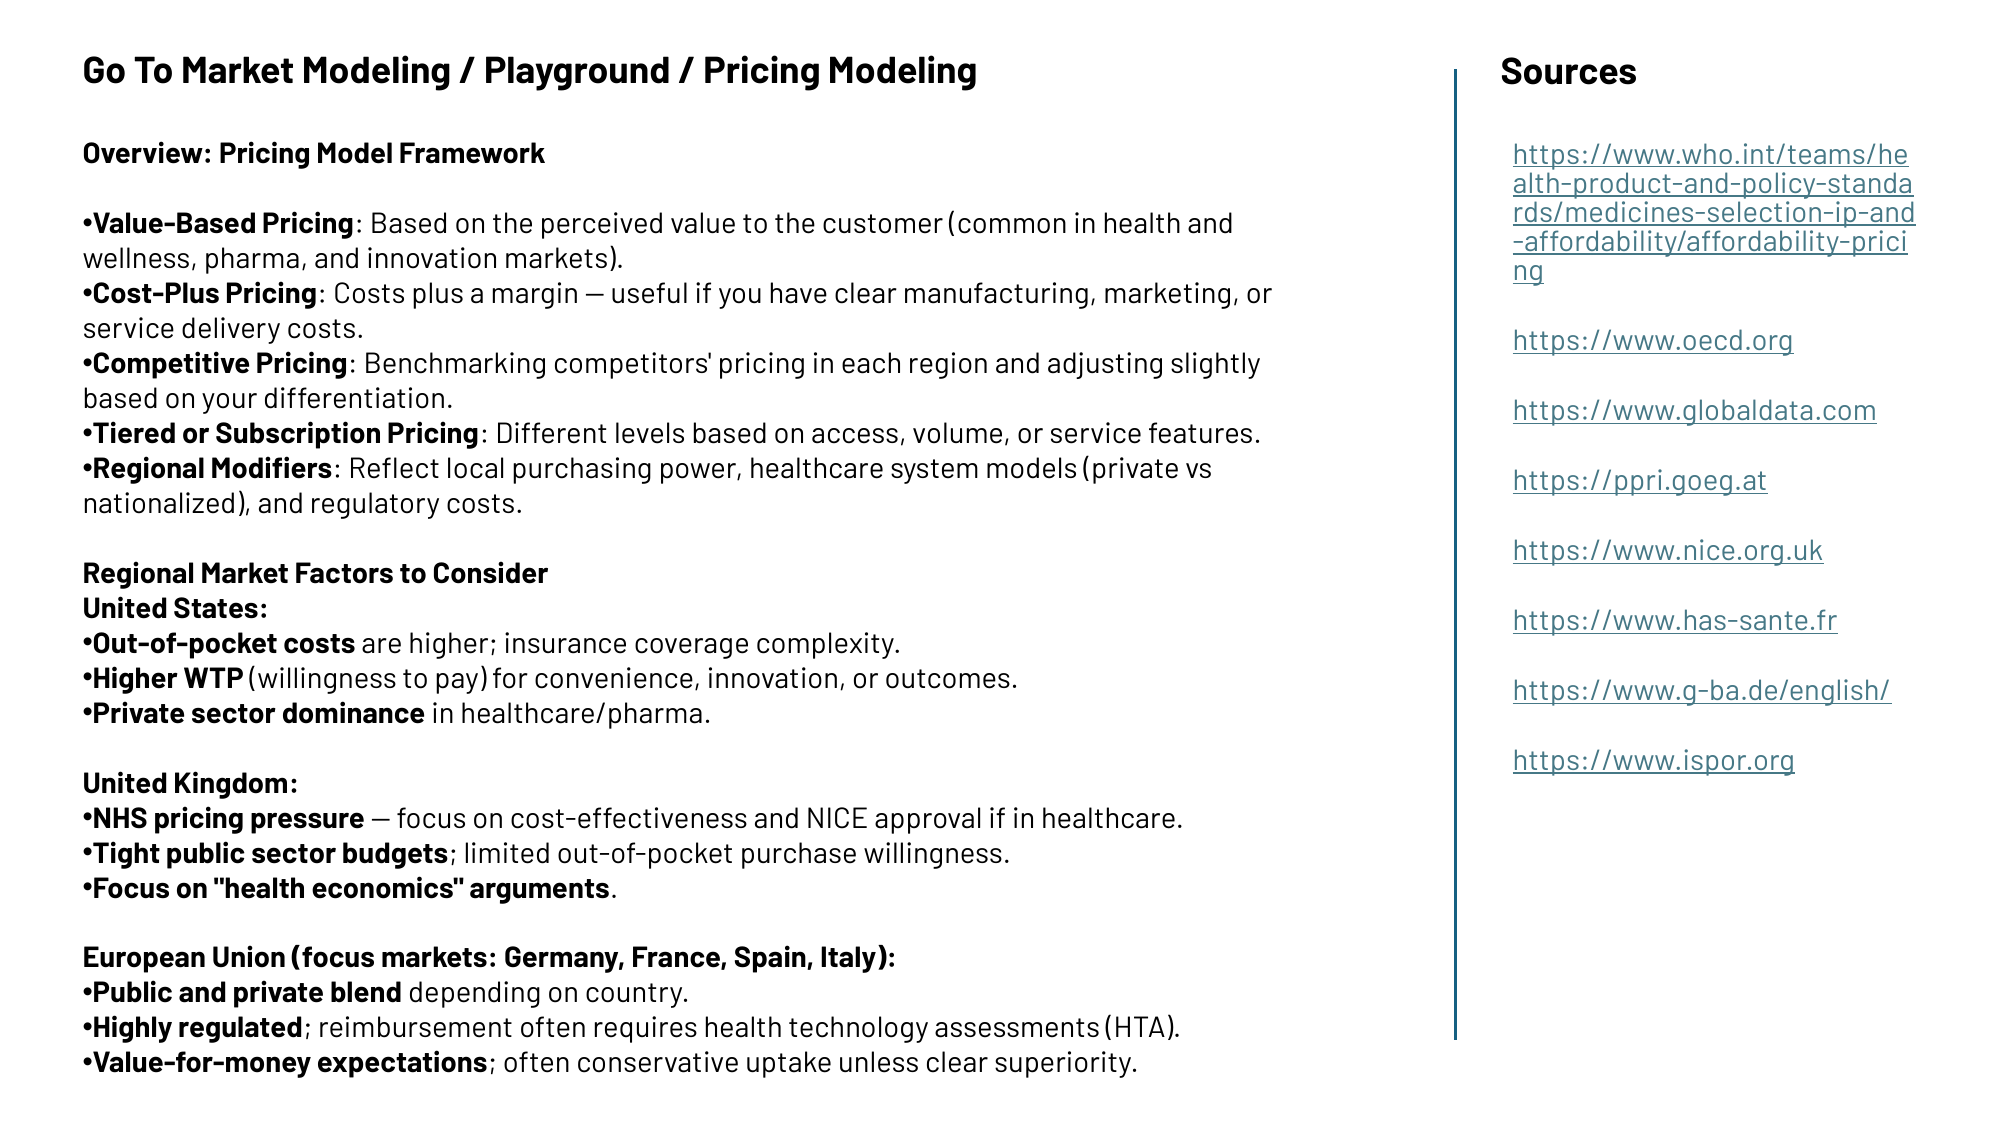

Go To Market Modeling / Playground / Pricing Modeling
Sources
Overview: Pricing Model Framework

Value-Based Pricing: Based on the perceived value to the customer (common in health and wellness, pharma, and innovation markets).
Cost-Plus Pricing: Costs plus a margin — useful if you have clear manufacturing, marketing, or service delivery costs.
Competitive Pricing: Benchmarking competitors' pricing in each region and adjusting slightly based on your differentiation.
Tiered or Subscription Pricing: Different levels based on access, volume, or service features.
Regional Modifiers: Reflect local purchasing power, healthcare system models (private vs nationalized), and regulatory costs.

Regional Market Factors to Consider
United States:
Out-of-pocket costs are higher; insurance coverage complexity.
Higher WTP (willingness to pay) for convenience, innovation, or outcomes.
Private sector dominance in healthcare/pharma.

United Kingdom:
NHS pricing pressure — focus on cost-effectiveness and NICE approval if in healthcare.
Tight public sector budgets; limited out-of-pocket purchase willingness.
Focus on "health economics" arguments.

European Union (focus markets: Germany, France, Spain, Italy):
Public and private blend depending on country.
Highly regulated; reimbursement often requires health technology assessments (HTA).
Value-for-money expectations; often conservative uptake unless clear superiority.
https://www.who.int/teams/health-product-and-policy-standards/medicines-selection-ip-and-affordability/affordability-pricing

https://www.oecd.org

https://www.globaldata.com

https://ppri.goeg.at

https://www.nice.org.uk

https://www.has-sante.fr

https://www.g-ba.de/english/

https://www.ispor.org